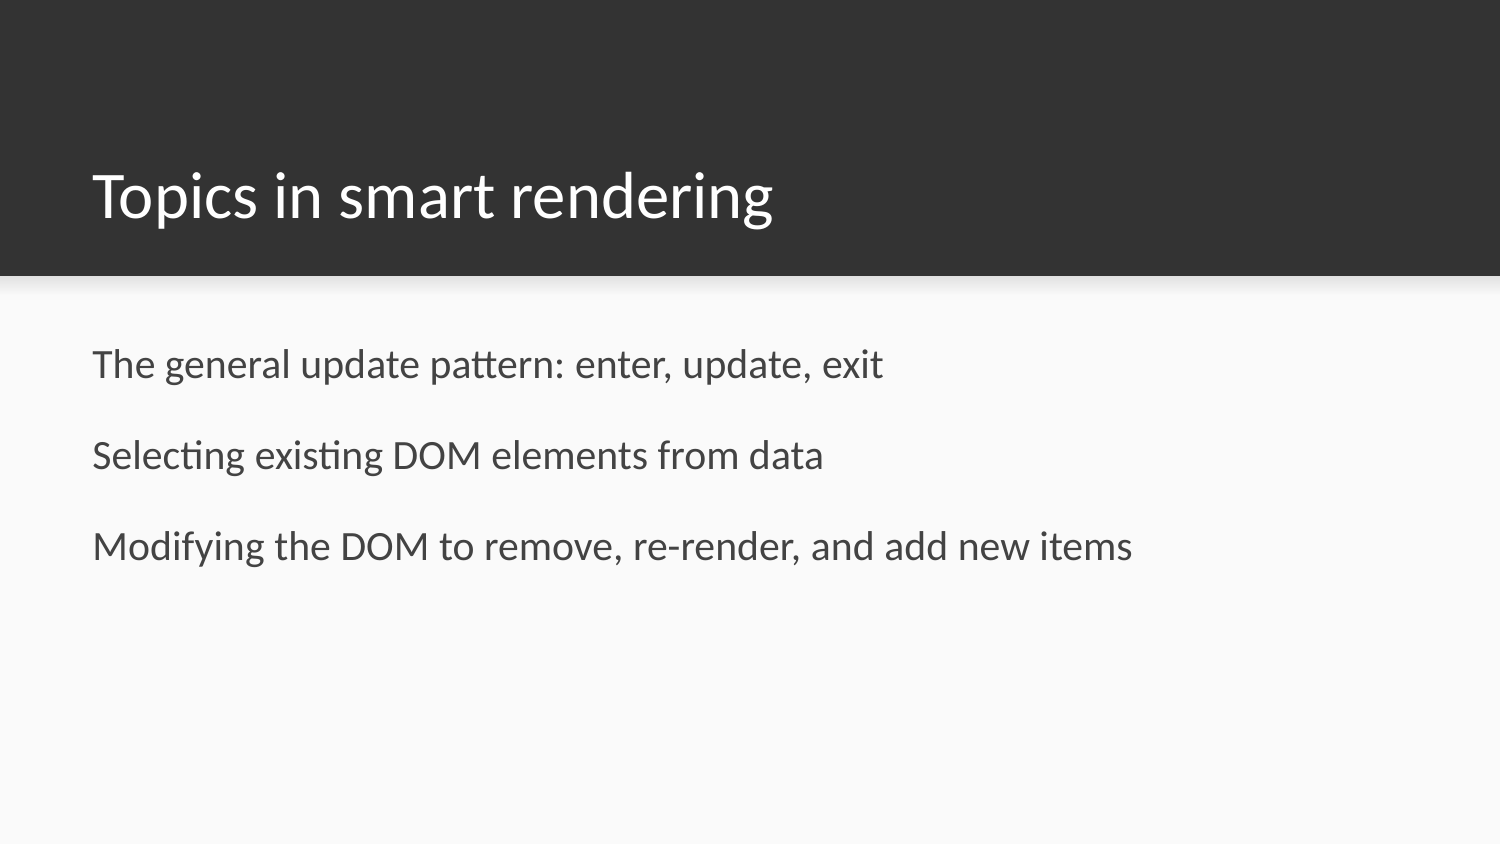

# Topics in smart rendering
The general update pattern: enter, update, exit
Selecting existing DOM elements from data
Modifying the DOM to remove, re-render, and add new items